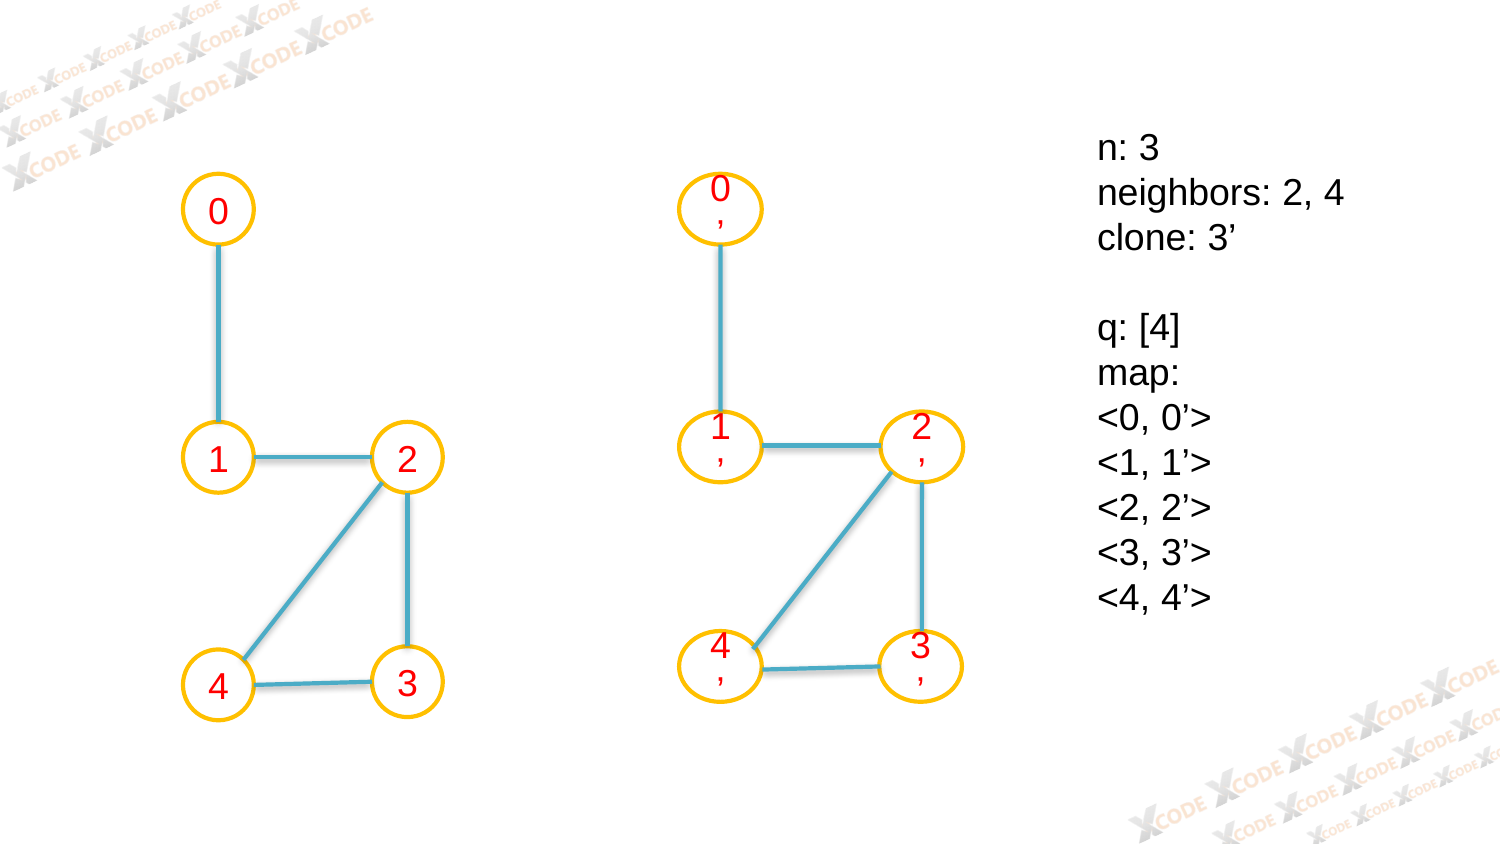

n: 3
neighbors: 2, 4
clone: 3’

q: [4]
map:
<0, 0’>
<1, 1’>
<2, 2’>
<3, 3’>
<4, 4’>
0
0’
1’
2’
1
2
3’
4’
3
4